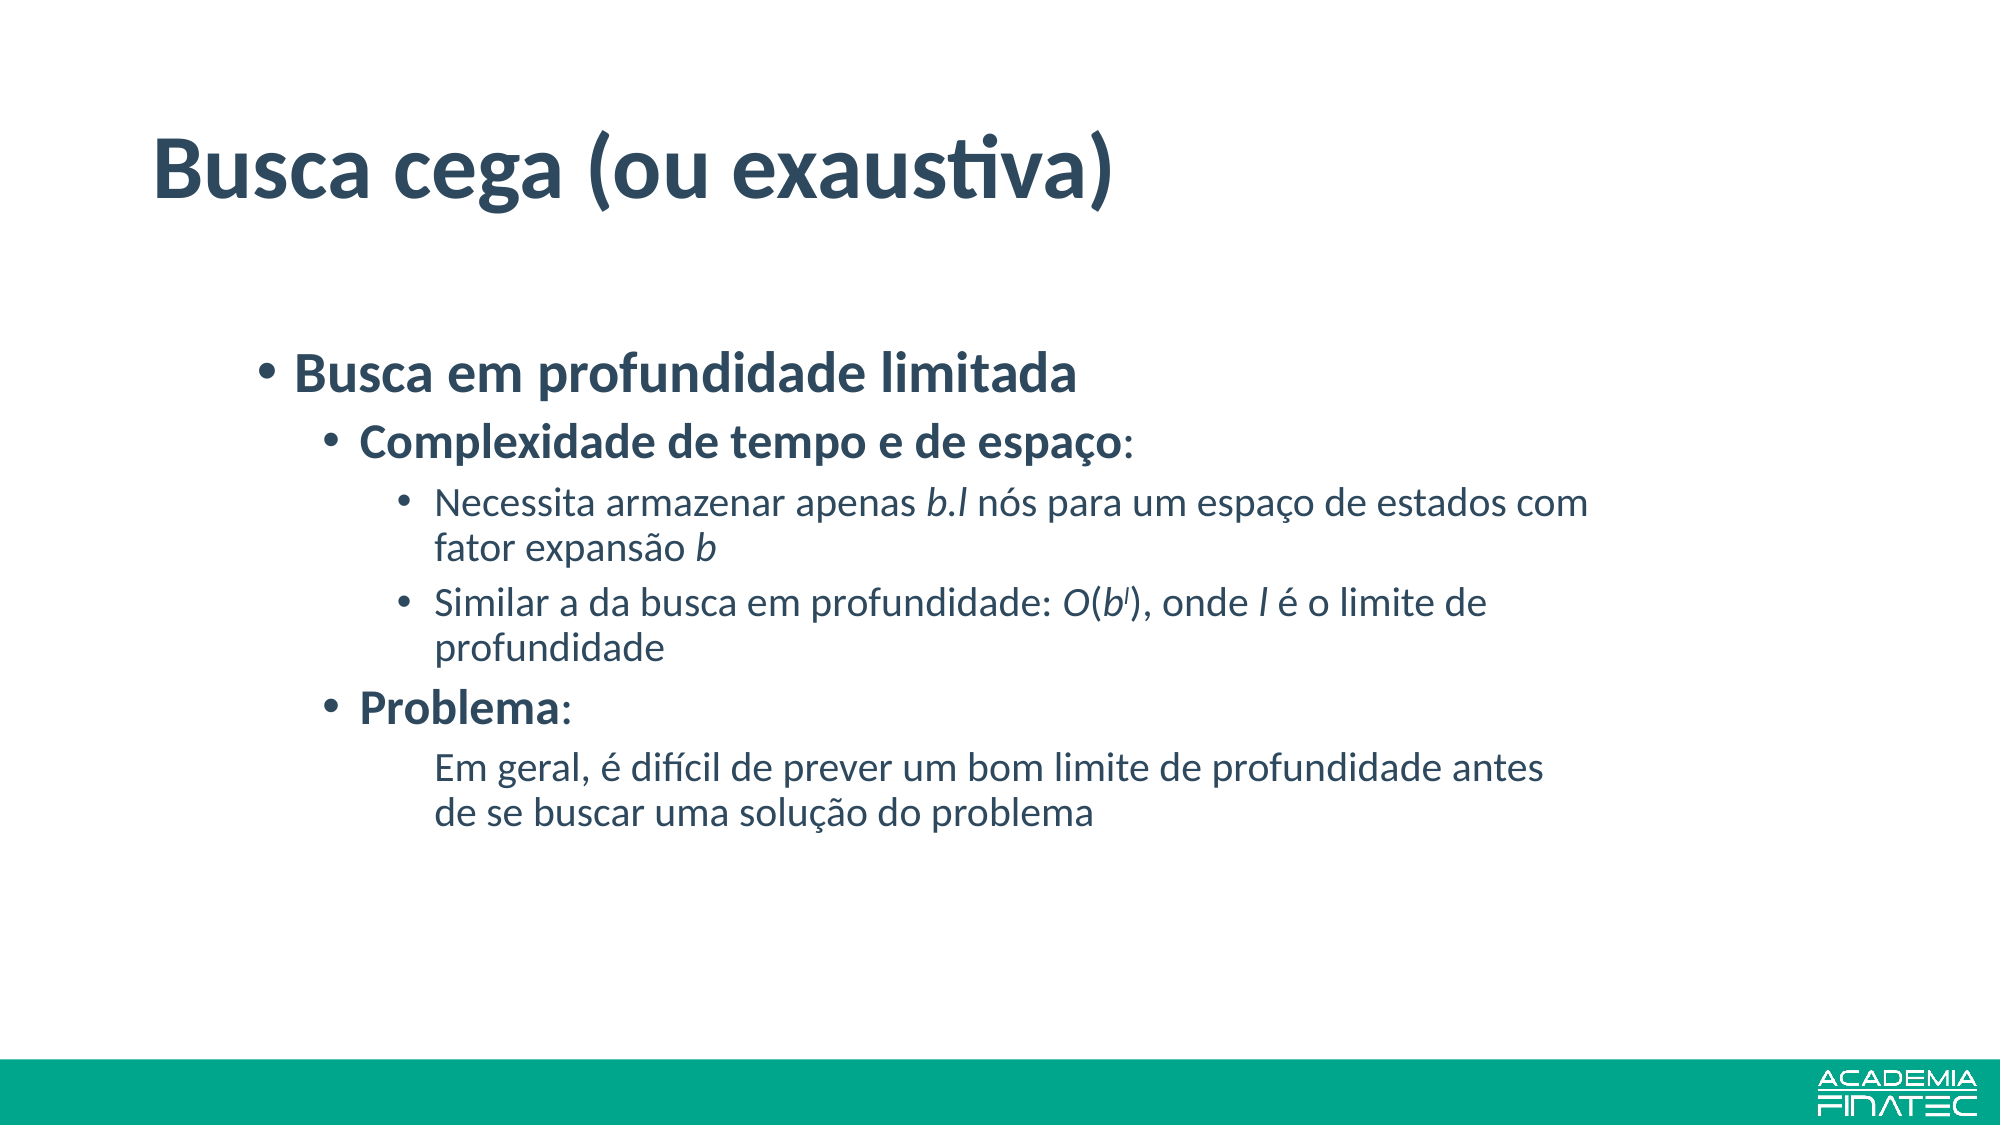

# Busca cega (ou exaustiva)
Busca em profundidade limitada
Complexidade de tempo e de espaço:
Necessita armazenar apenas b.l nós para um espaço de estados com fator expansão b
Similar a da busca em profundidade: O(bl), onde l é o limite de profundidade
Problema:
	Em geral, é difícil de prever um bom limite de profundidade antes de se buscar uma solução do problema